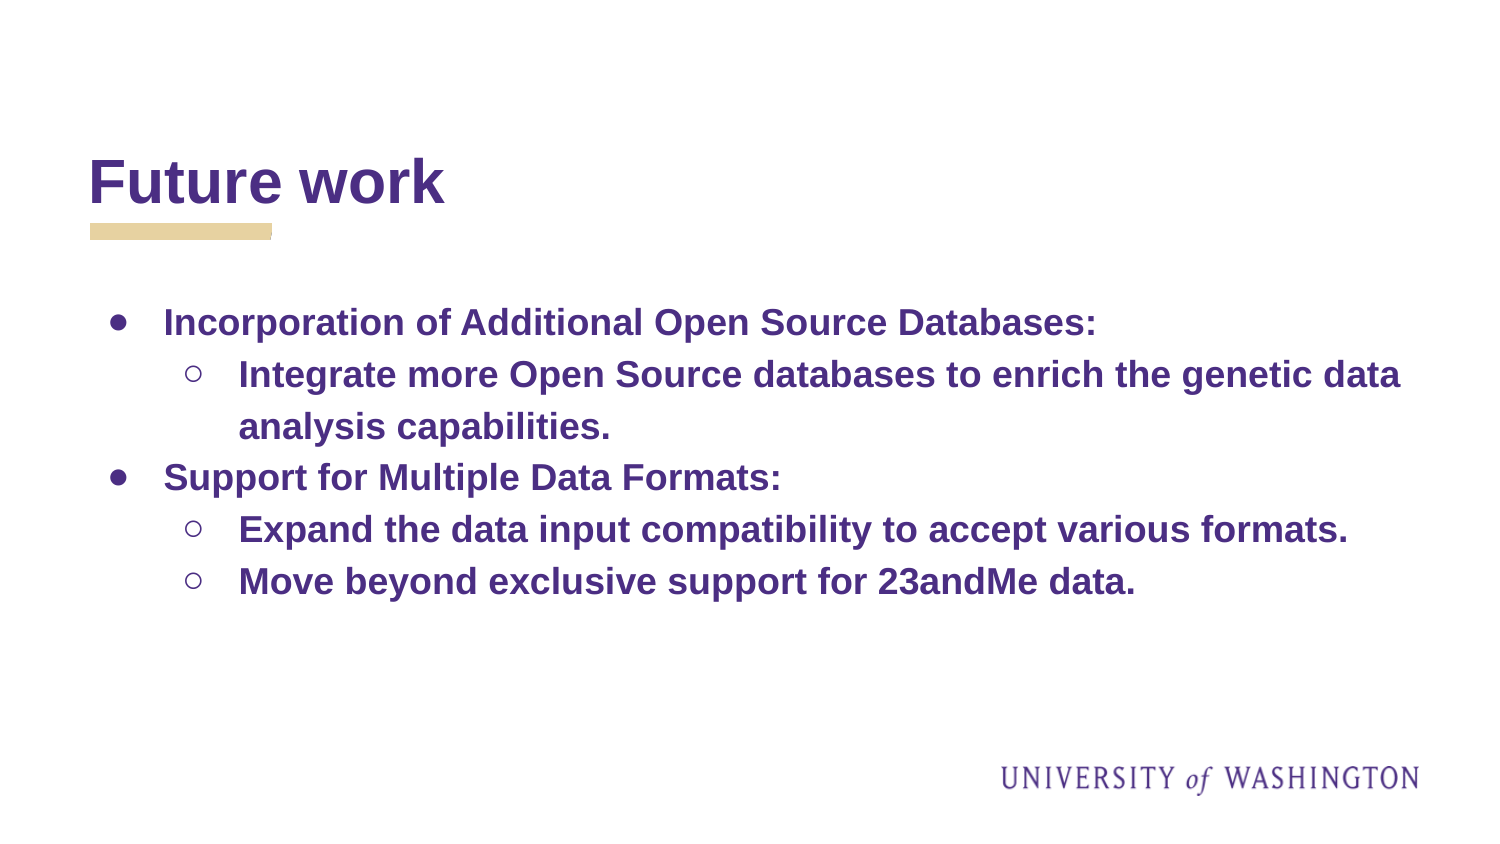

# Future work
Incorporation of Additional Open Source Databases:
Integrate more Open Source databases to enrich the genetic data analysis capabilities.
Support for Multiple Data Formats:
Expand the data input compatibility to accept various formats.
Move beyond exclusive support for 23andMe data.